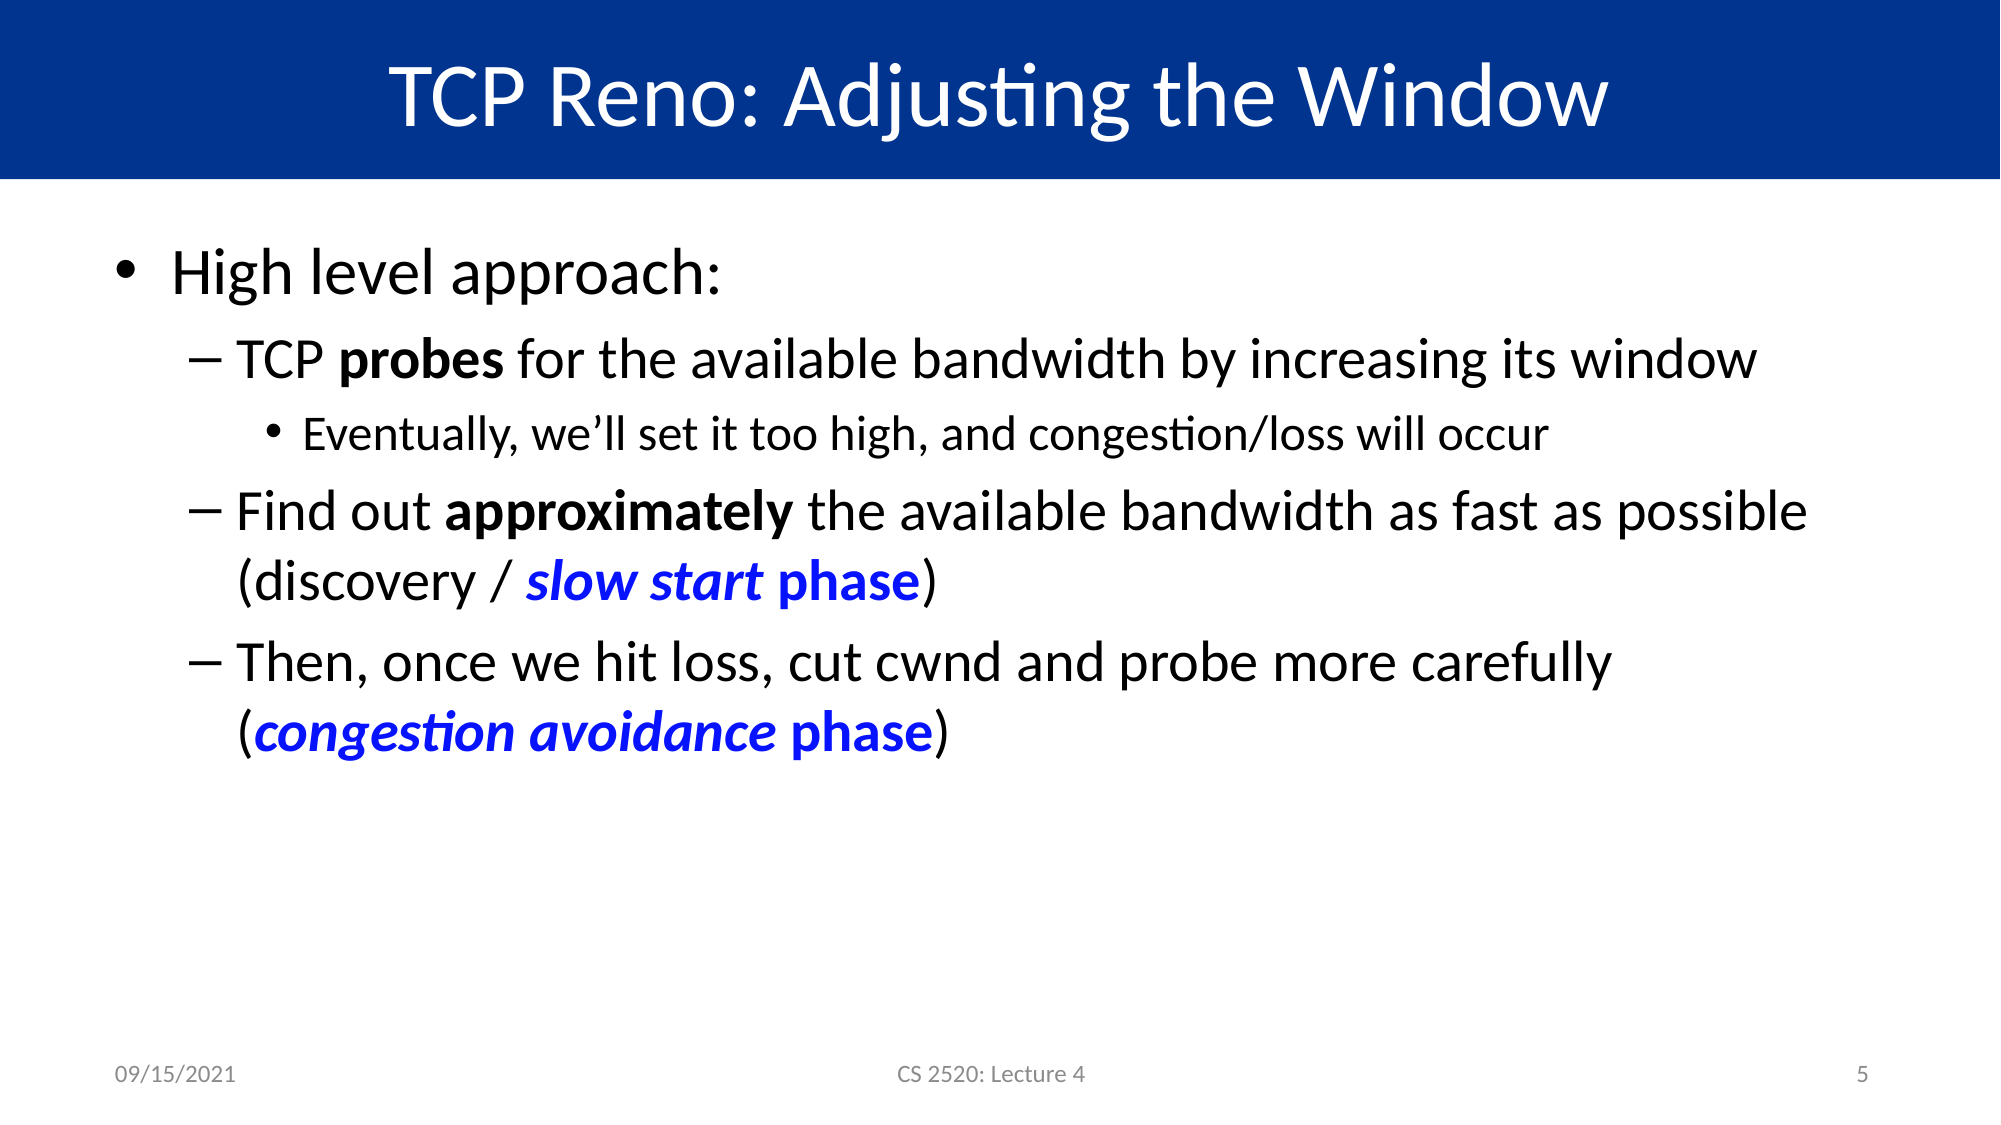

# TCP Reno: Adjusting the Window
High level approach:
TCP probes for the available bandwidth by increasing its window
Eventually, we’ll set it too high, and congestion/loss will occur
Find out approximately the available bandwidth as fast as possible (discovery / slow start phase)
Then, once we hit loss, cut cwnd and probe more carefully (congestion avoidance phase)
09/15/2021
CS 2520: Lecture 4
5